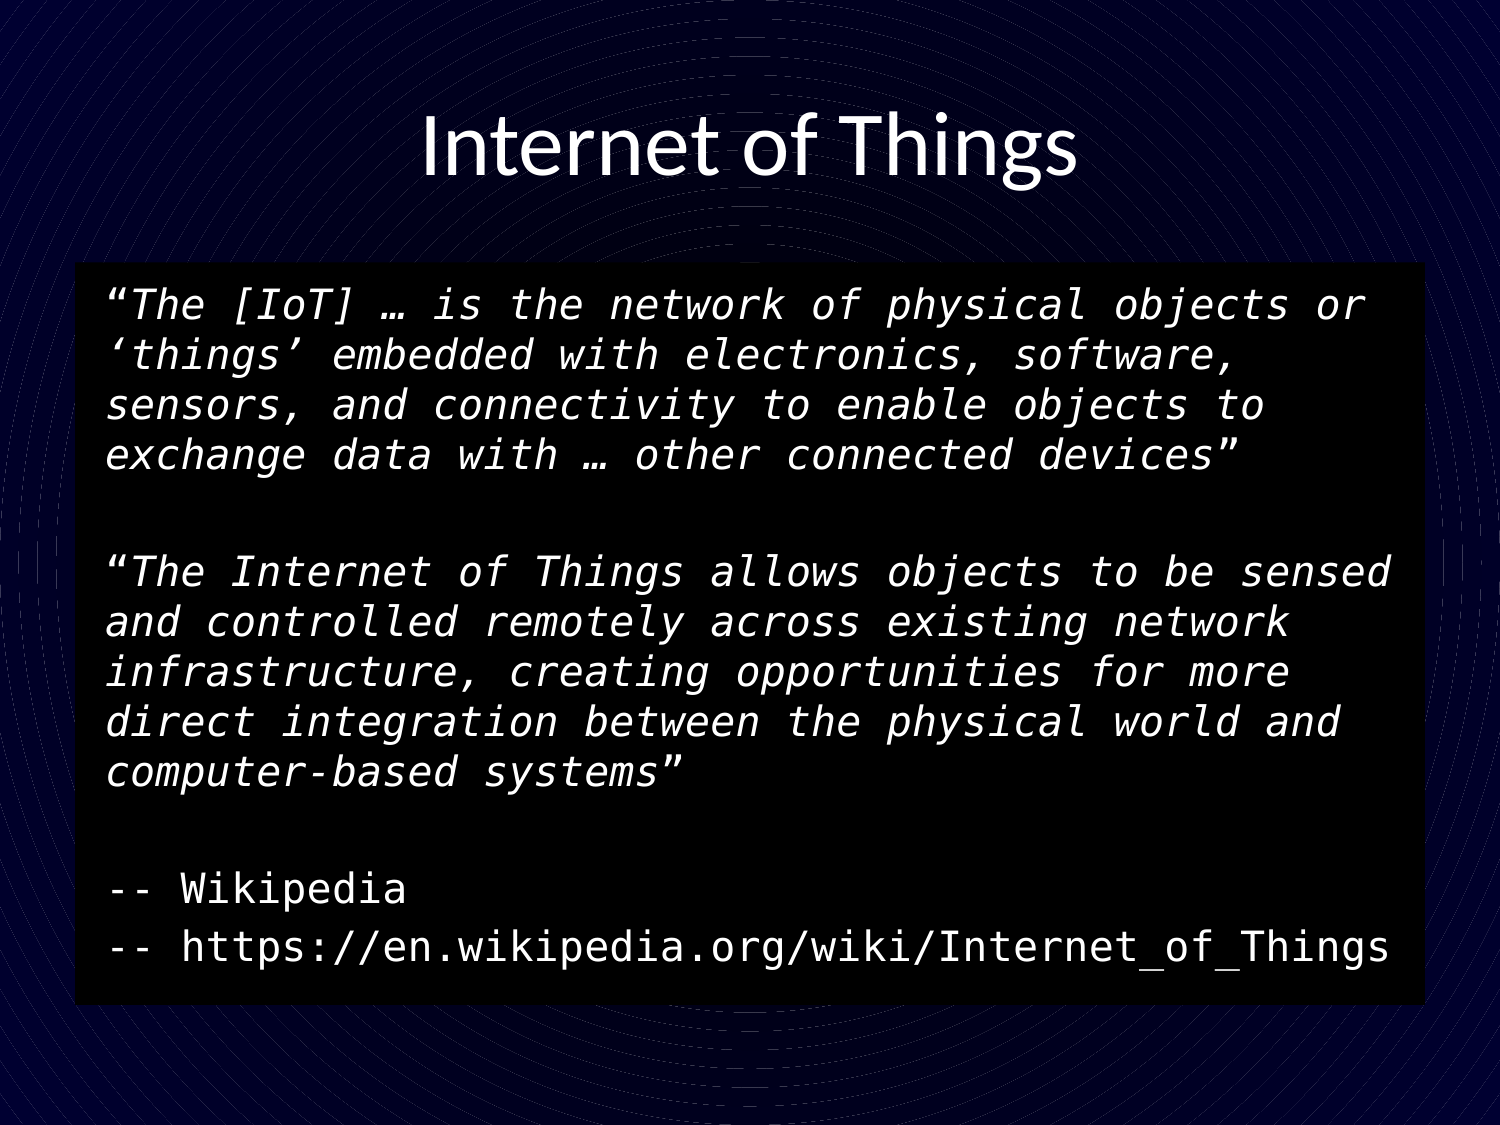

# Internet of Things
“The [IoT] … is the network of physical objects or ‘things’ embedded with electronics, software, sensors, and connectivity to enable objects to exchange data with … other connected devices”

“The Internet of Things allows objects to be sensed and controlled remotely across existing network infrastructure, creating opportunities for more direct integration between the physical world and computer-based systems”

-- Wikipedia
-- https://en.wikipedia.org/wiki/Internet_of_Things